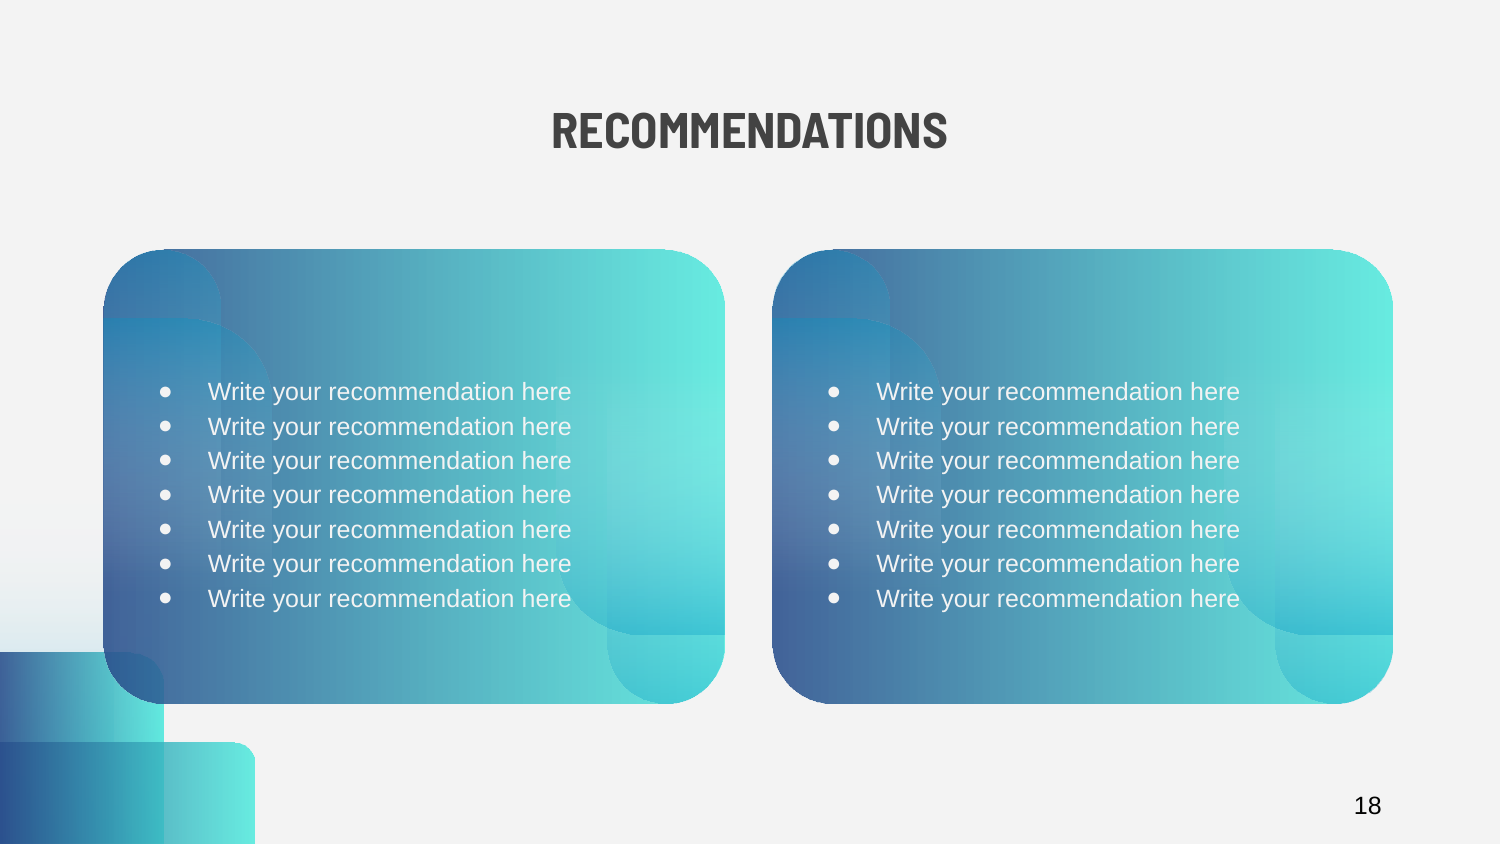

# RECOMMENDATIONS

Write your recommendation here
Write your recommendation here
Write your recommendation here
Write your recommendation here
Write your recommendation here
Write your recommendation here
Write your recommendation here
Write your recommendation here
Write your recommendation here
Write your recommendation here
Write your recommendation here
Write your recommendation here
Write your recommendation here
Write your recommendation here
18